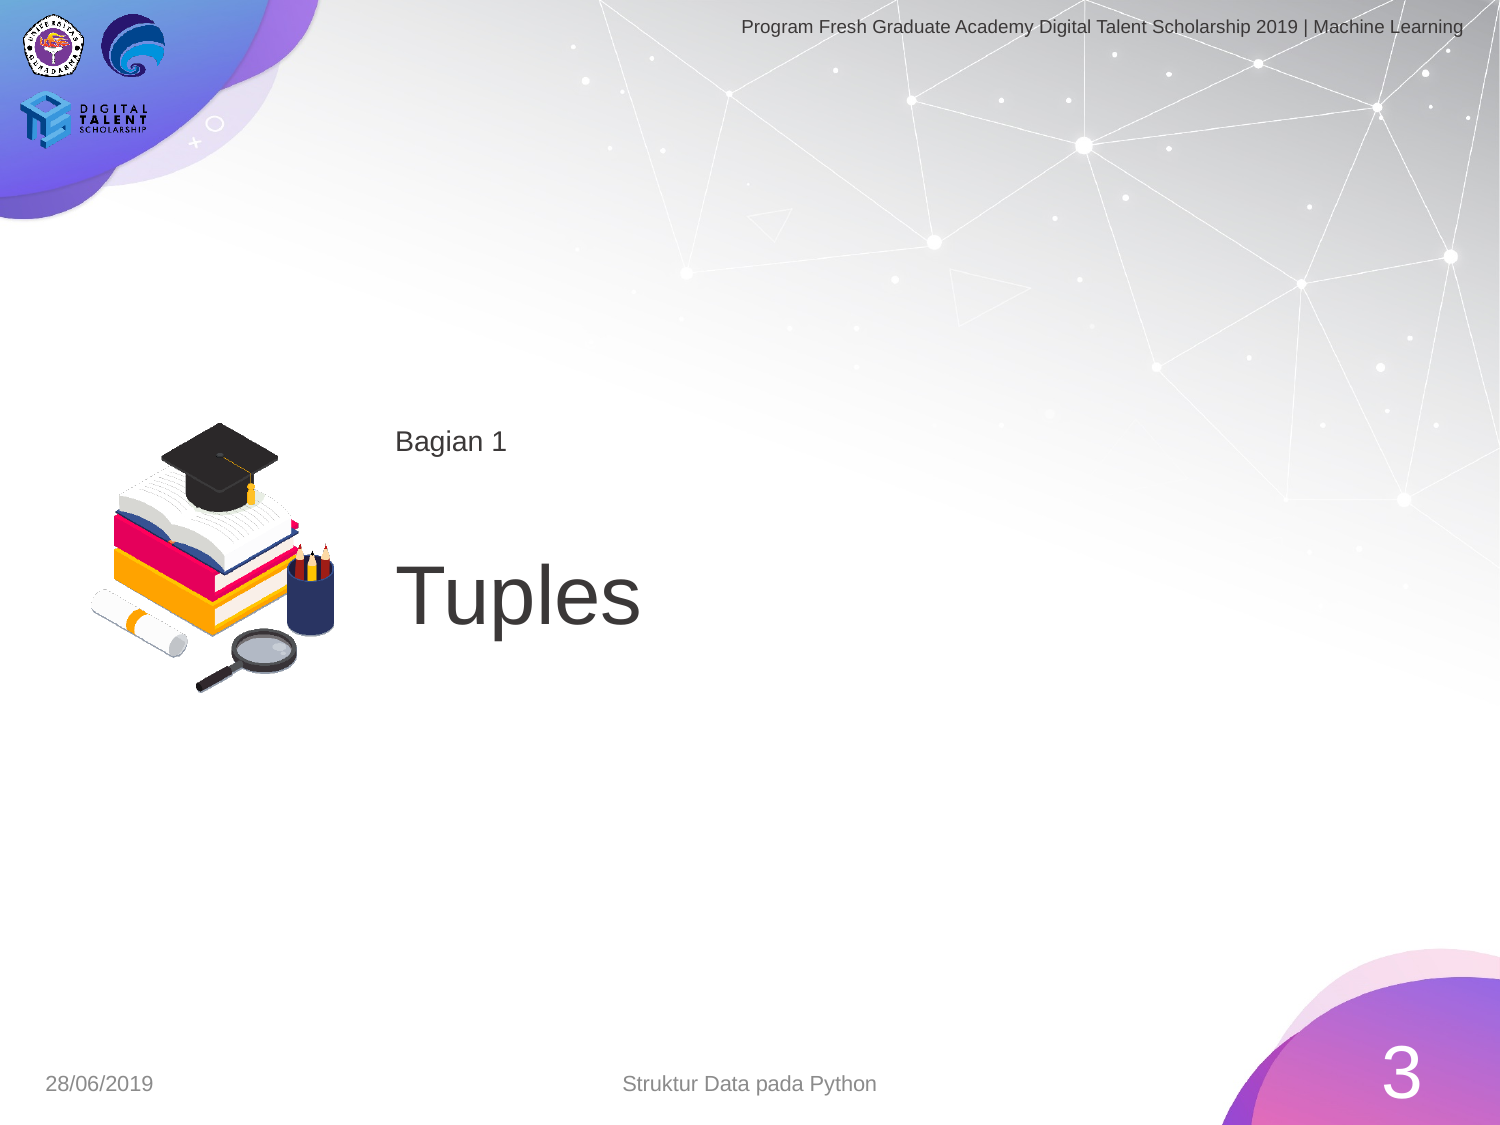

Bagian 1
# Tuples
3
28/06/2019
Struktur Data pada Python